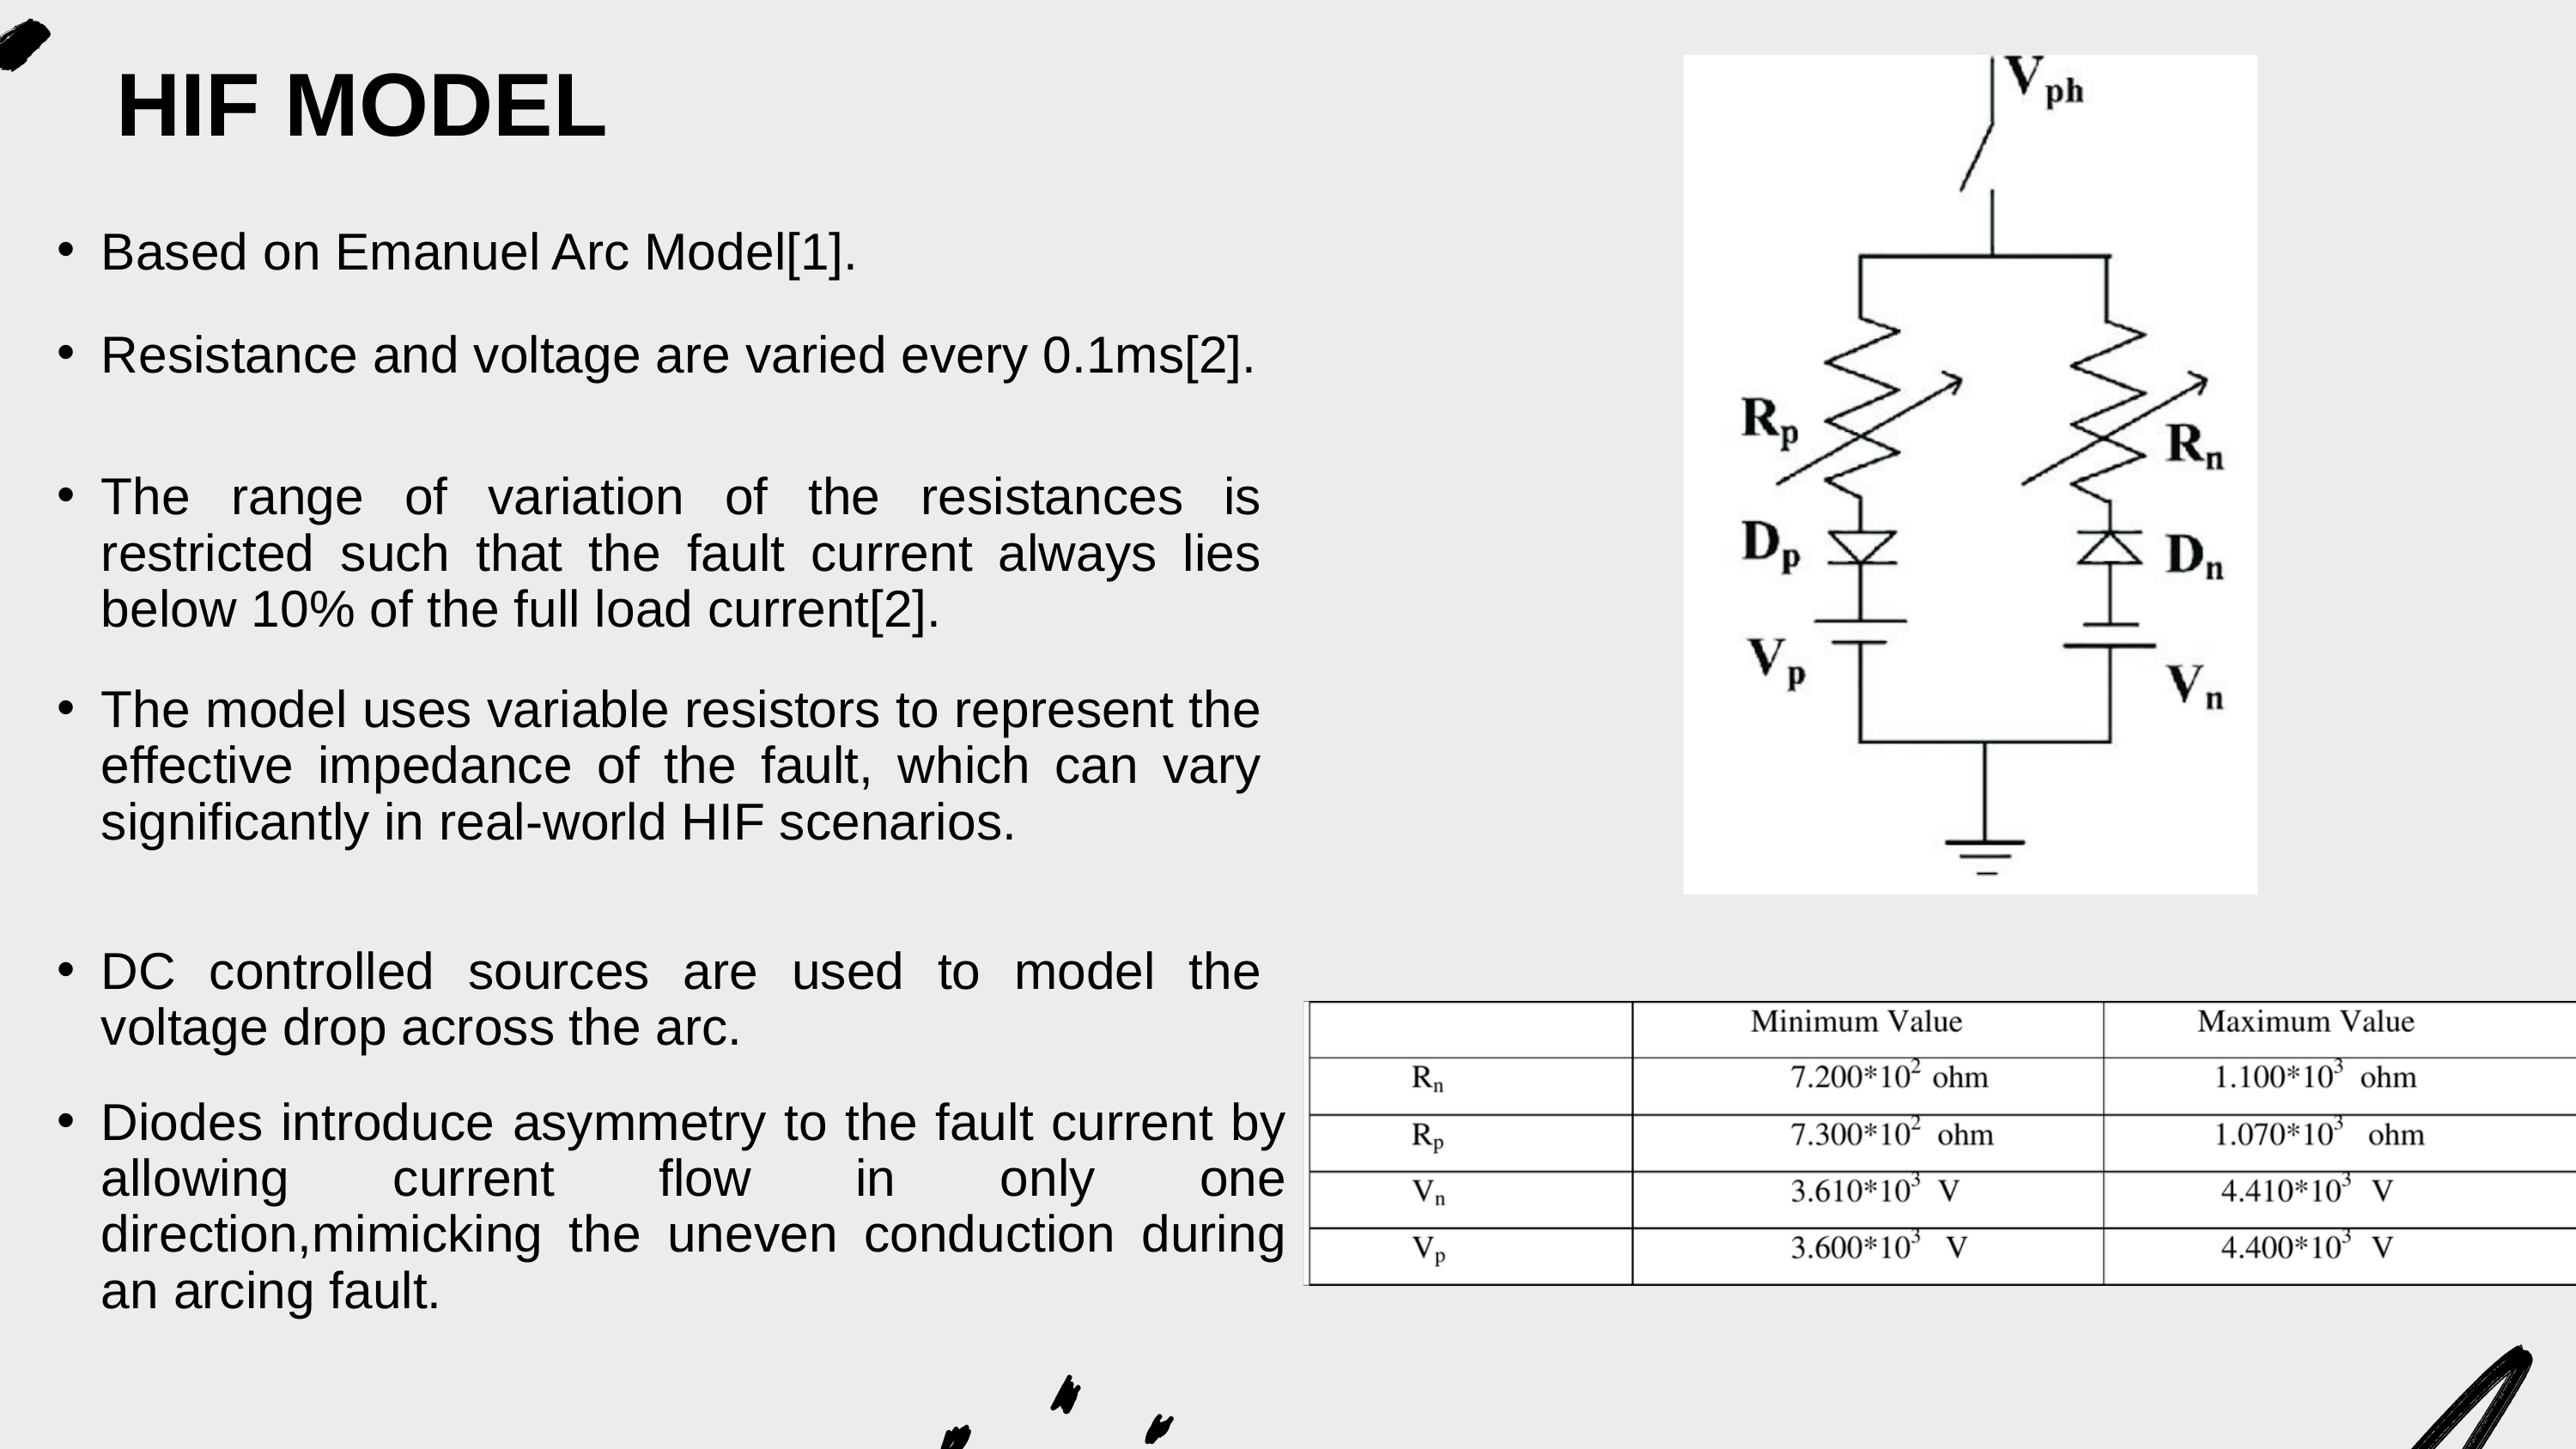

HIF MODEL
Based on Emanuel Arc Model[1].
Resistance and voltage are varied every 0.1ms[2].
The range of variation of the resistances is restricted such that the fault current always lies below 10% of the full load current[2].
The model uses variable resistors to represent the effective impedance of the fault, which can vary significantly in real-world HIF scenarios.
DC controlled sources are used to model the voltage drop across the arc.

Diodes introduce asymmetry to the fault current by allowing current flow in only one direction,mimicking the uneven conduction during an arcing fault.